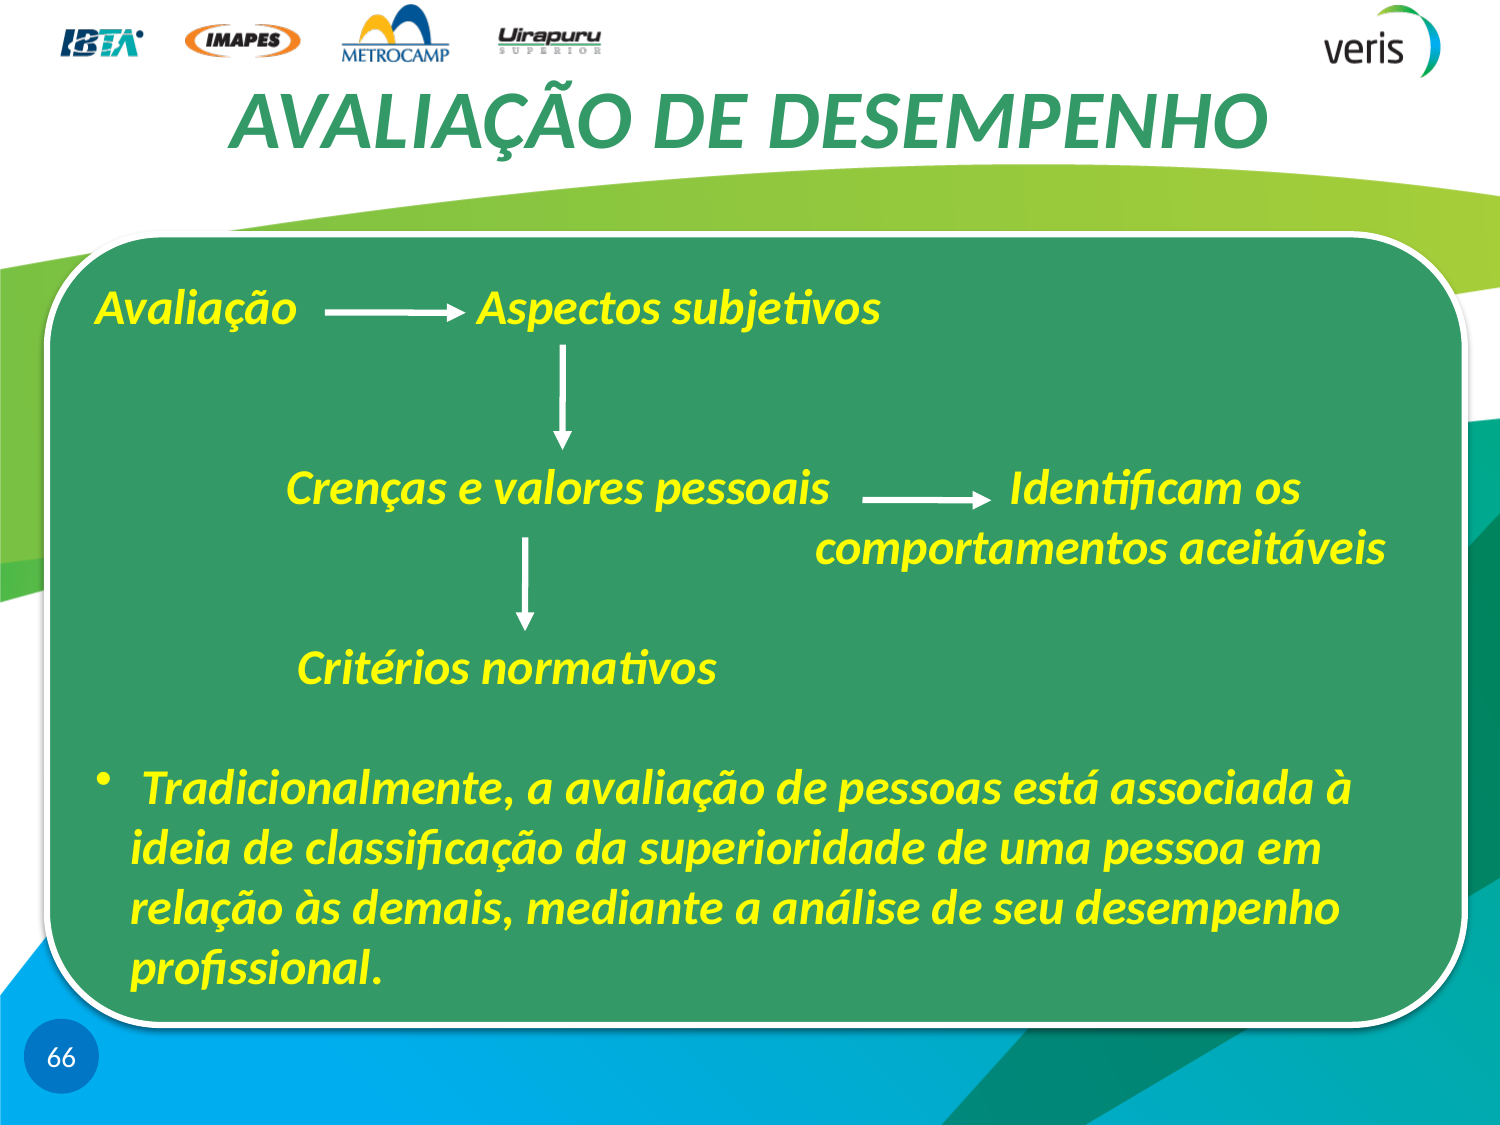

# AVALIAÇÃO DE DESEMPENHO
Avaliação                Aspectos subjetivos

                 Crenças e valores pessoais                Identificam os
                                                                comportamentos aceitáveis

                  Critérios normativos

 Tradicionalmente, a avaliação de pessoas está associada à ideia de classificação da superioridade de uma pessoa em relação às demais, mediante a análise de seu desempenho profissional.

66